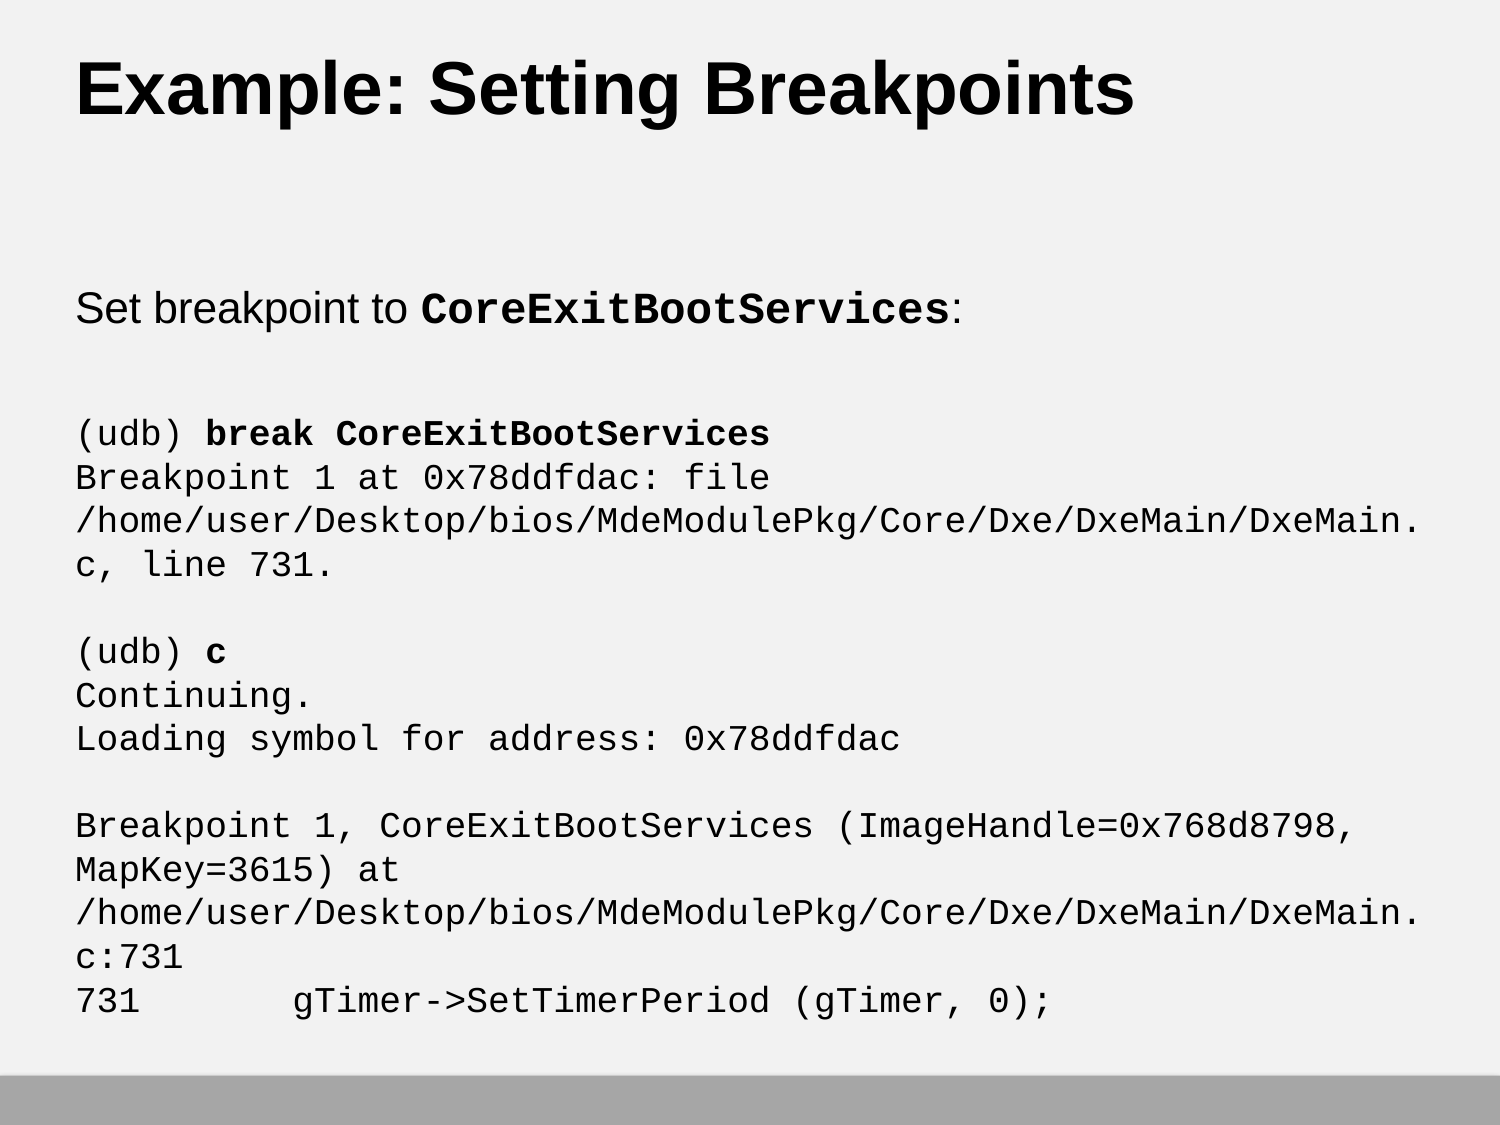

# Example: Setting Breakpoints
Set breakpoint to CoreExitBootServices:

(udb) break CoreExitBootServices
Breakpoint 1 at 0x78ddfdac: file /home/user/Desktop/bios/MdeModulePkg/Core/Dxe/DxeMain/DxeMain.c, line 731.

(udb) c
Continuing.
Loading symbol for address: 0x78ddfdac

Breakpoint 1, CoreExitBootServices (ImageHandle=0x768d8798, MapKey=3615) at /home/user/Desktop/bios/MdeModulePkg/Core/Dxe/DxeMain/DxeMain.c:731
731       gTimer->SetTimerPeriod (gTimer, 0);